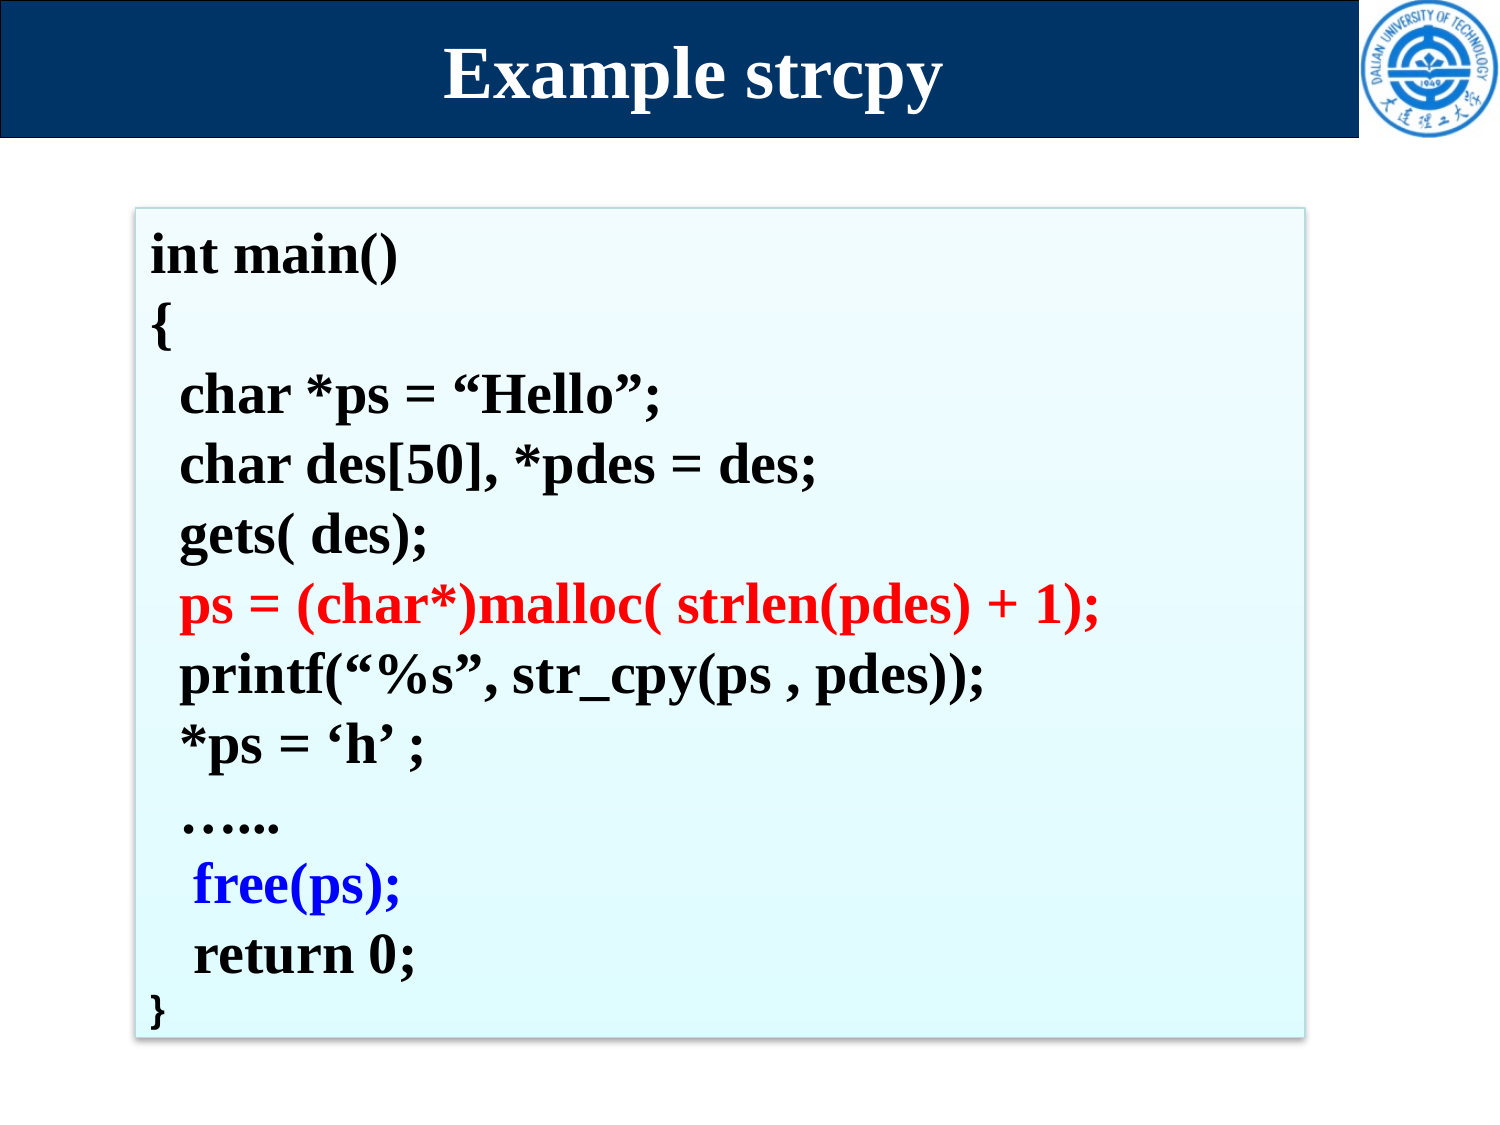

# Example strcpy
int main()
{
  char *ps = “Hello”;
  char des[50], *pdes = des;
  gets( des);
  ps = (char*)malloc( strlen(pdes) + 1);
  printf(“%s”, str_cpy(ps , pdes));
  *ps = ‘h’ ;
  …...
   free(ps);
   return 0;
}